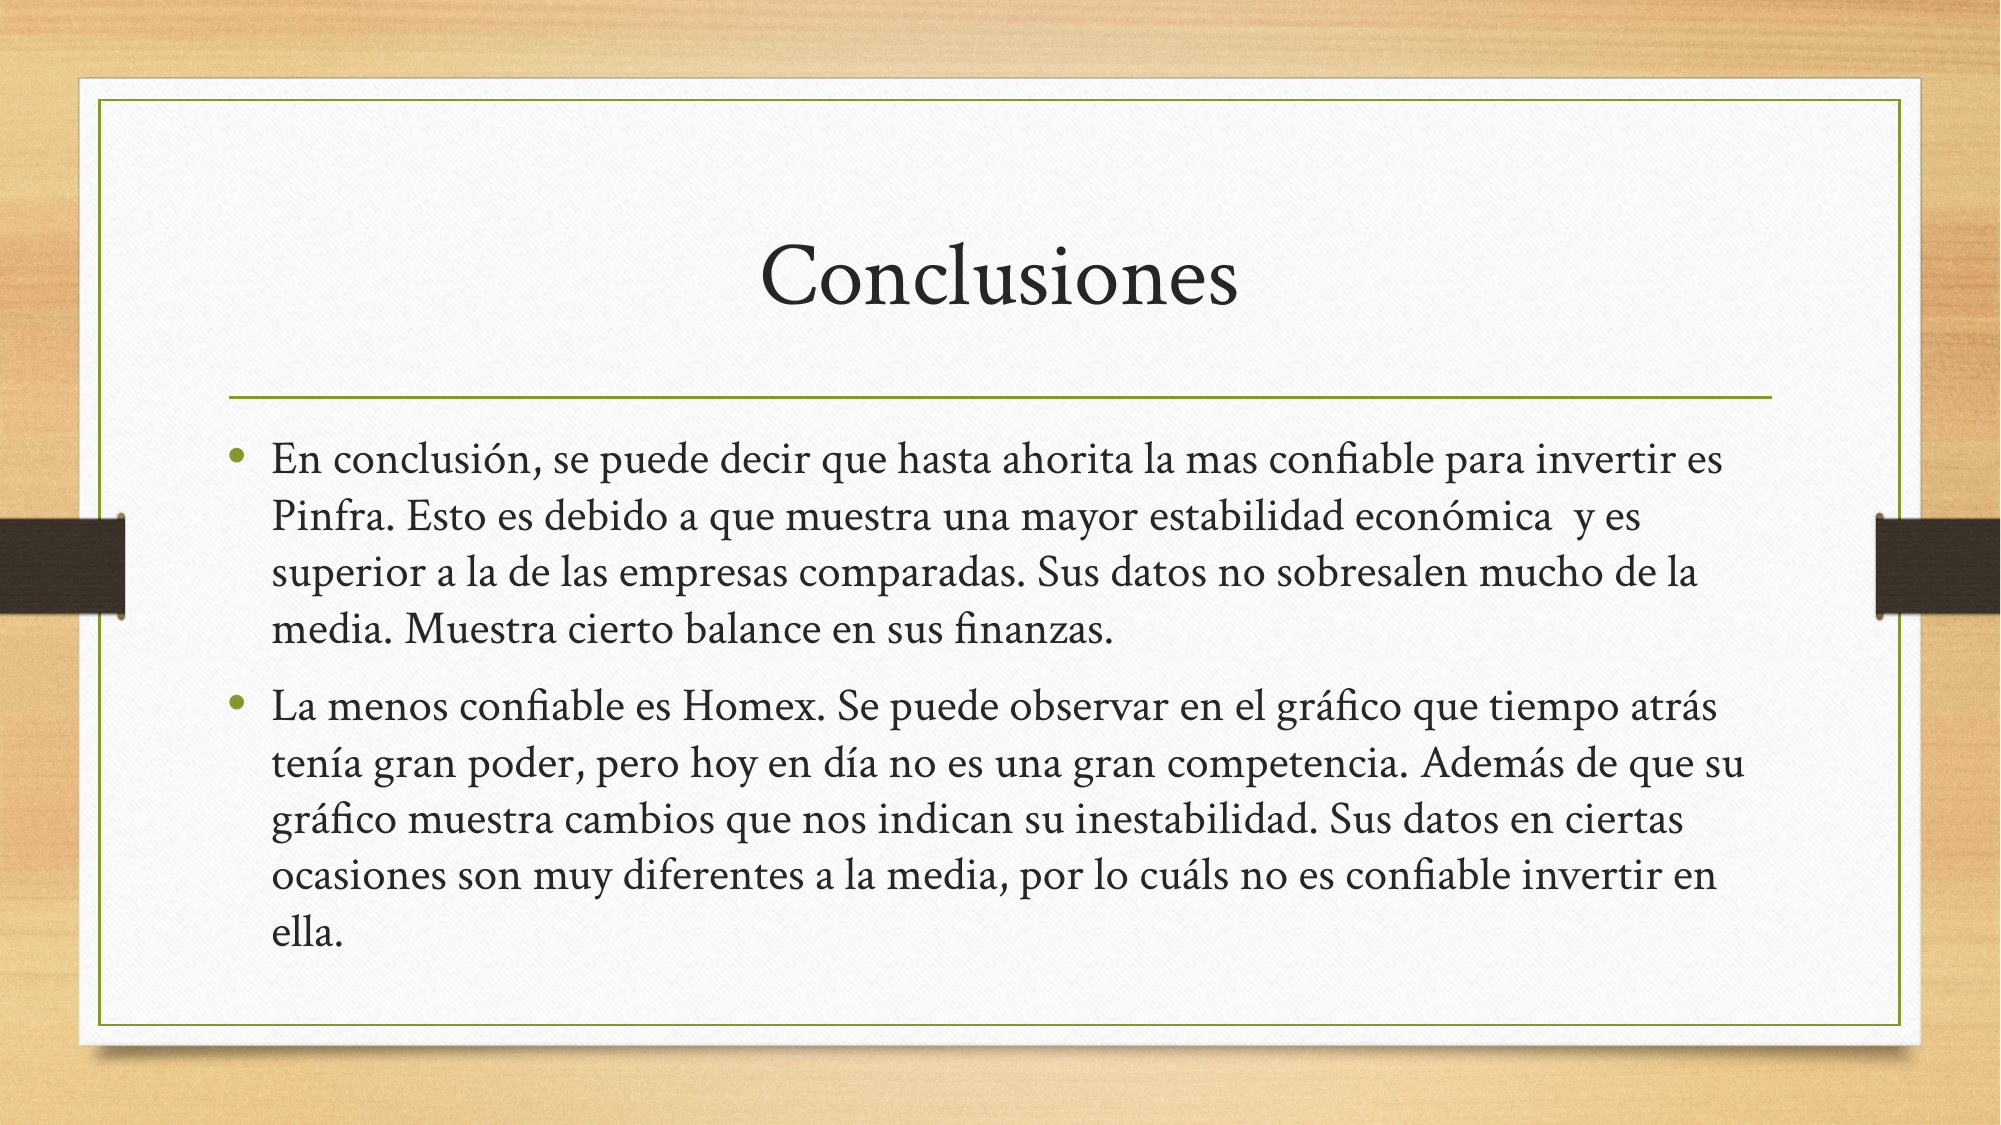

# Conclusiones
En conclusión, se puede decir que hasta ahorita la mas confiable para invertir es Pinfra. Esto es debido a que muestra una mayor estabilidad económica  y es superior a la de las empresas comparadas. Sus datos no sobresalen mucho de la media. Muestra cierto balance en sus finanzas.
La menos confiable es Homex. Se puede observar en el gráfico que tiempo atrás tenía gran poder, pero hoy en día no es una gran competencia. Además de que su gráfico muestra cambios que nos indican su inestabilidad. Sus datos en ciertas ocasiones son muy diferentes a la media, por lo cuáls no es confiable invertir en ella.